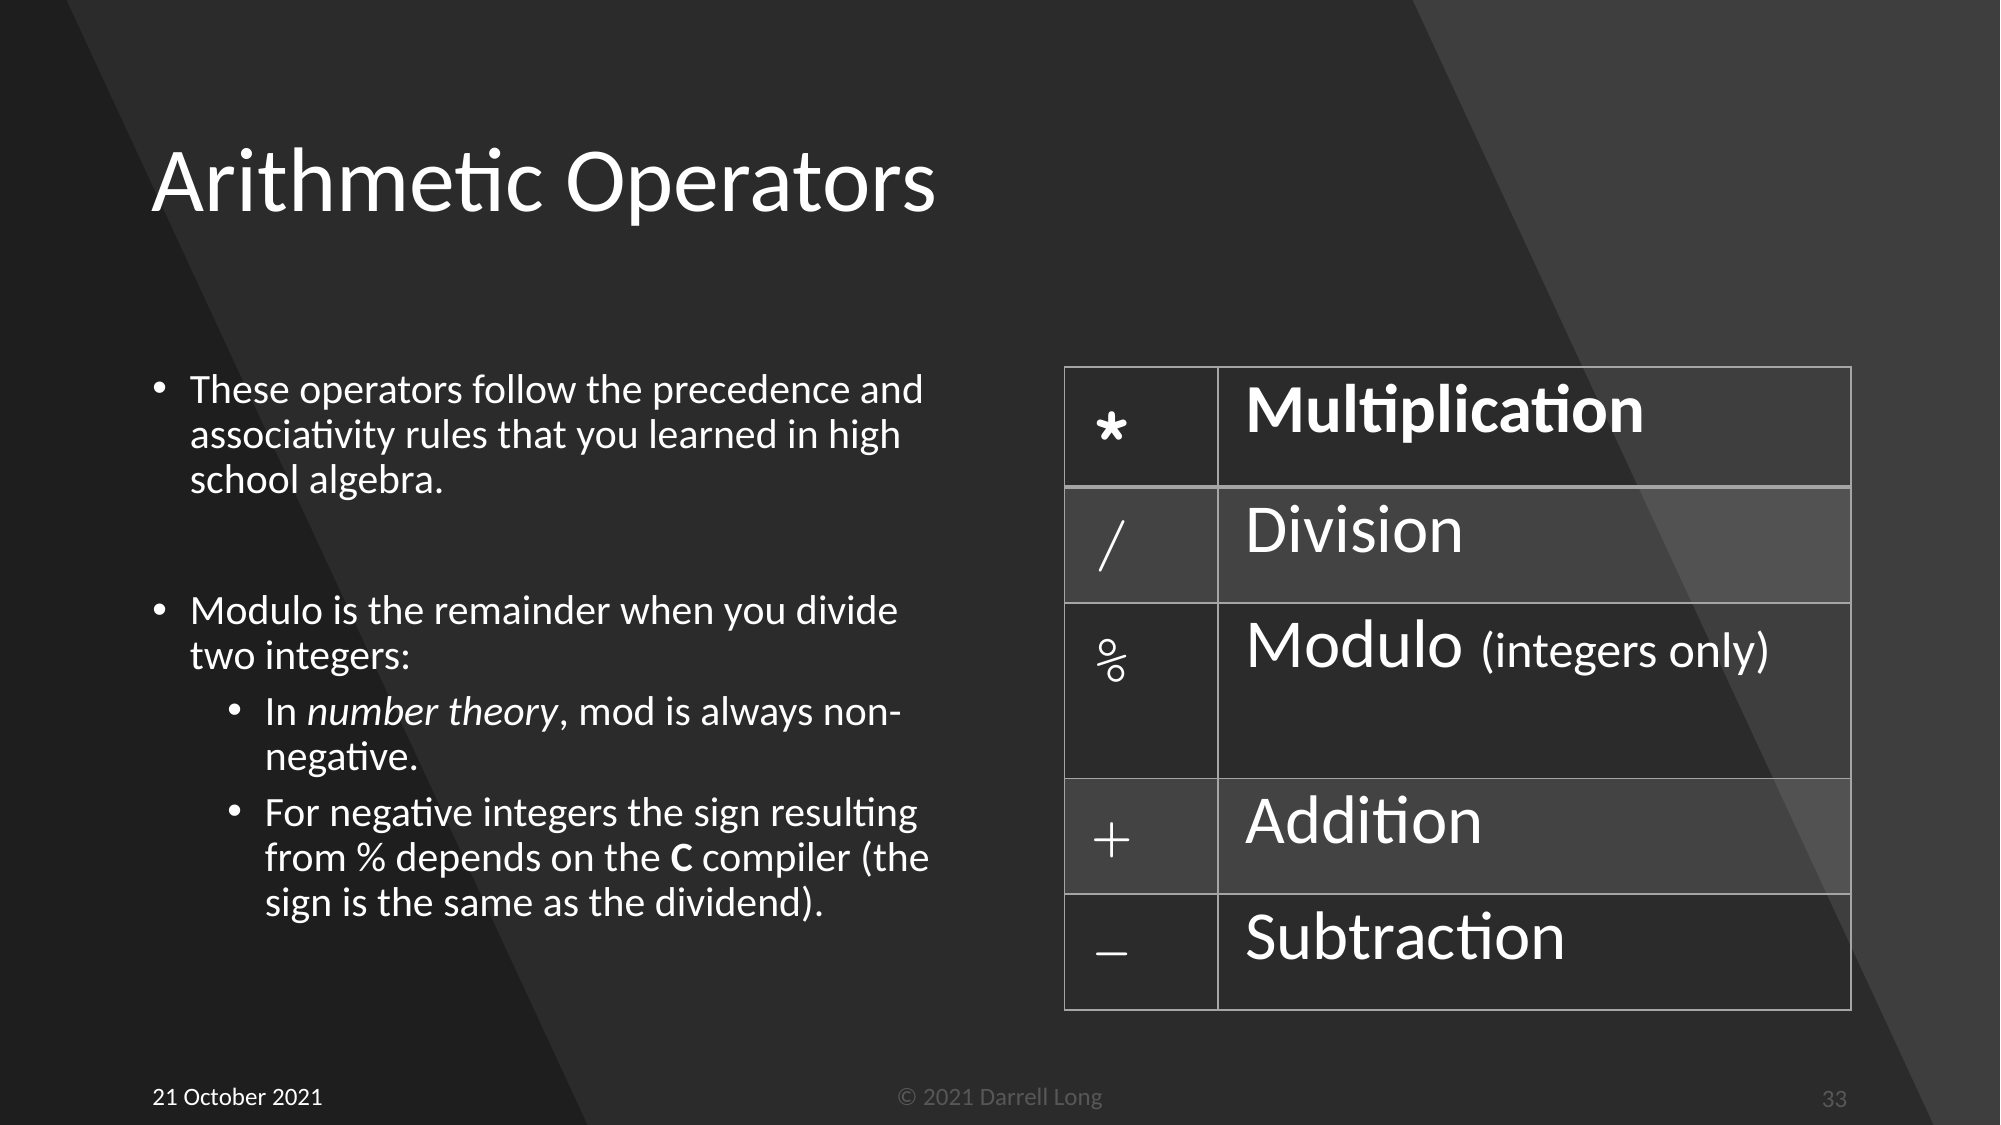

# Arithmetic Operators
These operators follow the precedence and associativity rules that you learned in high school algebra.

Modulo is the remainder when you divide two integers:
In number theory, mod is always non-negative.
For negative integers the sign resulting from % depends on the C compiler (the sign is the same as the dividend).
| \* | Multiplication |
| --- | --- |
| / | Division |
| % | Modulo (integers only) |
| + | Addition |
| - | Subtraction |
21 October 2021
© 2021 Darrell Long
33